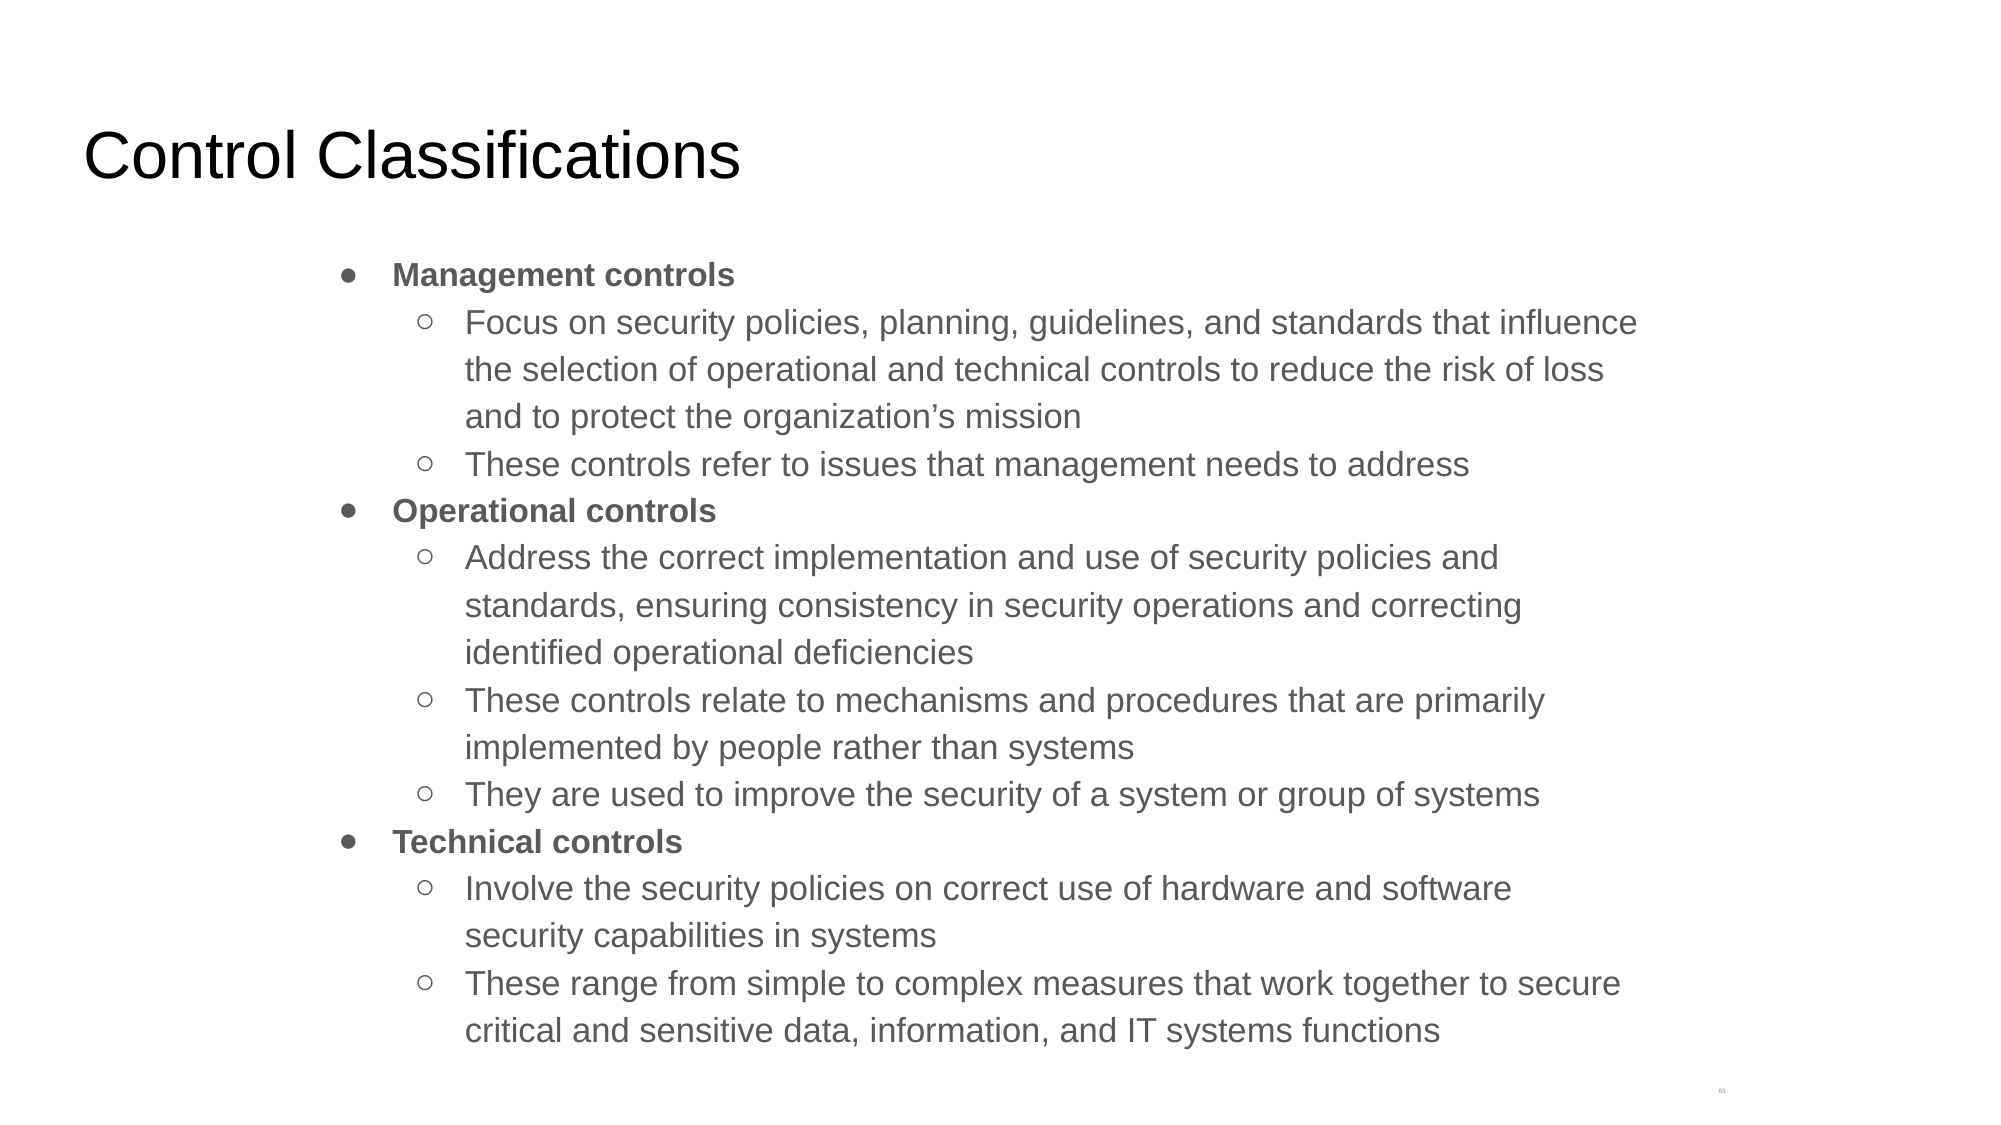

# Control Classifications
Management controls
Focus on security policies, planning, guidelines, and standards that influence the selection of operational and technical controls to reduce the risk of loss and to protect the organization’s mission
These controls refer to issues that management needs to address
Operational controls
Address the correct implementation and use of security policies and standards, ensuring consistency in security operations and correcting identified operational deficiencies
These controls relate to mechanisms and procedures that are primarily implemented by people rather than systems
They are used to improve the security of a system or group of systems
Technical controls
Involve the security policies on correct use of hardware and software security capabilities in systems
These range from simple to complex measures that work together to secure critical and sensitive data, information, and IT systems functions

63